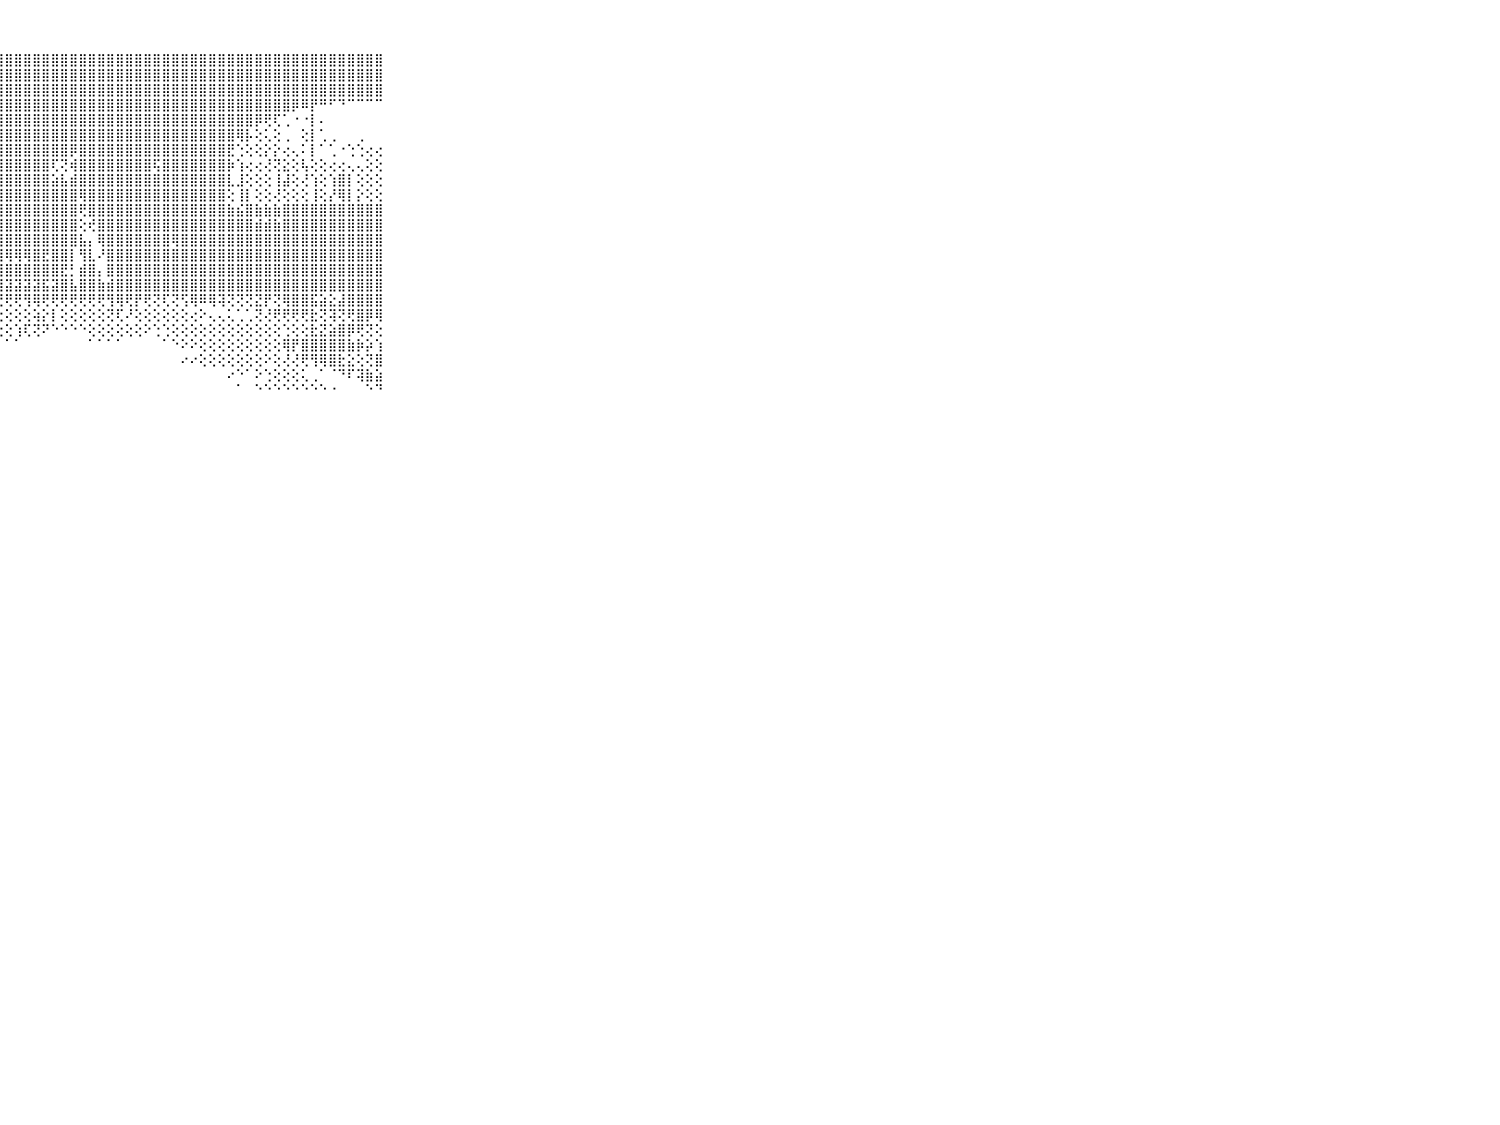

⠀⠀⠀⠀⠀⠀⠀⠀⠀⠀⠀⢿⣿⣿⣿⣿⣿⣿⣿⣿⣿⣿⣿⣿⣿⣿⣿⣿⣿⣿⣿⣿⣿⣿⣿⣿⣿⣿⣿⣿⣿⣿⣿⣿⣿⣿⣿⣿⣿⣿⣿⣿⣿⣿⣿⣿⣿⣿⣿⣿⣿⣿⣿⣿⣿⣿⣿⣿⣿⠀⠀⠀⠀⠀⠀⠀⠀⠀⠀⠀⠀
⠀⠀⠀⠀⠀⠀⠀⠀⠀⠀⠀⣿⣯⣽⣿⣿⣿⣿⣿⣿⣿⣿⣿⣿⣿⣿⣿⣿⣿⣿⣿⣿⣿⣿⣿⣿⣿⣿⣿⣿⣿⣿⣿⣿⣿⣿⣿⣿⣿⣿⣿⣿⣿⣿⣿⣿⣿⣿⣿⣿⣿⣿⣿⣿⣿⣿⣿⣿⣿⠀⠀⠀⠀⠀⠀⠀⠀⠀⠀⠀⠀
⠀⠀⠀⠀⠀⠀⠀⠀⠀⠀⠀⣷⣷⣿⣿⣿⣿⣿⣿⣿⣿⣿⣿⣿⣿⣿⣿⣿⣿⣿⣿⣿⣿⣿⣿⣿⣿⣿⣿⣿⣿⣿⣿⣿⣿⣿⣿⣿⣿⣿⣿⣿⣿⣿⣿⣿⣿⣿⣿⣿⣿⣿⣿⣿⣿⣿⣿⣿⣿⠀⠀⠀⠀⠀⠀⠀⠀⠀⠀⠀⠀
⠀⠀⠀⠀⠀⠀⠀⠀⠀⠀⠀⢿⣾⣾⣽⣿⣿⣿⣿⣿⣿⣿⣿⣿⣿⣿⣿⣿⣿⣿⣿⣿⣿⣿⣿⣿⣿⣿⣿⣿⣿⣿⣿⣿⣿⣿⣿⣿⣿⣿⣿⣿⣿⣿⣿⣿⣿⣿⣿⡿⠿⡟⠛⠋⠙⠉⠉⠉⠉⠀⠀⠀⠀⠀⠀⠀⠀⠀⠀⠀⠀
⠀⠀⠀⠀⠀⠀⠀⠀⠀⠀⠀⣾⣷⣷⣾⣿⣿⣿⣿⣿⣿⣿⣿⣿⣿⣿⣿⣿⣿⣿⣿⣿⣿⣿⣿⣿⣿⣿⣿⣿⣿⣿⣿⣿⣿⣿⣿⣿⣿⣿⣿⣿⣿⣿⣿⡿⢟⢏⢁⠐⠐⡇⠄⠀⠀⠀⠀⠀⠀⠀⠀⠀⠀⠀⠀⠀⠀⠀⠀⠀⠀
⠀⠀⠀⠀⠀⠀⠀⠀⠀⠀⠀⣿⣿⣿⣿⣿⣿⣿⣿⣿⣿⣿⣿⣿⣿⣿⣿⣿⣿⣿⣿⣿⣿⣿⣿⣿⣿⣿⣿⣿⣿⣿⣿⣿⣿⣿⣿⣿⣿⣿⣿⣿⣿⢿⡧⢕⢅⢕⢀⠀⢕⡇⢁⢀⠀⠀⢀⠀⠀⠀⠀⠀⠀⠀⠀⠀⠀⠀⠀⠀⠀
⠀⠀⠀⠀⠀⠀⠀⠀⠀⠀⠀⣿⣿⣿⣿⣿⣿⡿⢿⣿⣿⣿⣿⣿⣿⣿⣿⣿⣿⣿⣿⣿⣿⣿⣿⡿⣿⣿⣿⣿⣿⣿⣿⣿⣿⣿⣿⣿⣿⣿⣿⣿⣟⢑⢕⢕⡕⡕⢔⢄⠅⡇⠁⢁⠐⢑⢑⢔⢔⠀⠀⠀⠀⠀⠀⠀⠀⠀⠀⠀⠀
⠀⠀⠀⠀⠀⠀⠀⠀⠀⠀⠀⣿⣿⣿⣿⣿⣿⣿⣿⣿⣿⢿⣿⣿⣿⣿⣿⣿⣿⣿⣿⣿⣿⢏⢝⢾⣿⣿⣿⣿⣿⣿⣿⣿⢯⣿⣿⣿⣿⣿⣿⣿⡷⢱⢔⢔⢜⢝⣕⢕⢧⢕⢕⢔⢔⢄⢄⢕⢕⠀⠀⠀⠀⠀⠀⠀⠀⠀⠀⠀⠀
⠀⠀⠀⠀⠀⠀⠀⠀⠀⠀⠀⣿⣿⣿⣿⣿⣿⣿⣿⣿⣿⣷⣿⣿⣿⣿⣿⣿⣿⣿⣿⣿⣿⣵⣧⣾⣿⣿⣿⣿⣿⣿⣿⣿⣿⣿⣿⣿⣿⣿⣿⣿⣇⣸⢕⢕⢕⢸⣼⢕⢜⢱⢕⢱⣿⡇⢕⢕⢕⠀⠀⠀⠀⠀⠀⠀⠀⠀⠀⠀⠀
⠀⠀⠀⠀⠀⠀⠀⠀⠀⠀⠀⣿⣿⣿⣿⣿⣿⣿⣿⣿⣿⣿⣿⣿⣿⣿⣿⣿⣿⣿⣿⣿⣿⣿⣿⣿⢿⣿⣿⣿⣿⣿⣿⣿⣿⣿⣿⣿⣿⣿⣿⣿⢕⢸⡇⢕⢕⢜⢕⢕⢕⢸⢕⡜⢿⡇⡕⢕⢕⠀⠀⠀⠀⠀⠀⠀⠀⠀⠀⠀⠀
⠀⠀⠀⠀⠀⠀⠀⠀⠀⠀⠀⣿⣿⣿⣿⣿⣿⣿⣿⣿⣿⣿⣿⣿⣿⣿⣿⣿⣿⣿⣿⣿⣿⣿⣿⣿⢟⣿⣿⣿⣿⣿⣿⣿⣿⣿⣿⣿⣿⣿⣿⣿⣷⣮⣿⣷⣷⣷⣿⣿⣿⣿⣿⣿⣿⣿⣿⣿⣿⠀⠀⠀⠀⠀⠀⠀⠀⠀⠀⠀⠀
⠀⠀⠀⠀⠀⠀⠀⠀⠀⠀⠀⣿⣿⣿⣿⣿⣿⣿⣿⣿⣿⣿⣿⣿⣿⣽⣿⣿⣿⣿⣿⣿⣿⣿⣿⣿⢕⢞⣿⣿⣿⣿⣿⣿⣿⣿⣿⣿⣿⣿⣿⣿⣿⣿⣿⣾⣾⣷⣿⣿⣿⣿⣿⣿⣿⣿⣿⣿⣿⠀⠀⠀⠀⠀⠀⠀⠀⠀⠀⠀⠀
⠀⠀⠀⠀⠀⠀⠀⠀⠀⠀⠀⣿⣿⣿⣿⣿⣿⣿⣿⣿⣿⣿⣿⣿⣿⣿⣿⣿⣿⣿⣿⣿⣿⣿⣿⣿⣧⡄⢿⣿⣿⣿⣿⣿⣿⣿⢿⣿⣿⣿⣿⣿⣿⣿⣿⣿⣿⣿⣿⣿⣿⣿⣿⣿⣿⣿⣿⣿⣿⠀⠀⠀⠀⠀⠀⠀⠀⠀⠀⠀⠀
⠀⠀⠀⠀⠀⠀⠀⠀⠀⠀⠀⣿⣿⣿⣿⣿⣿⣿⣿⣿⣿⣿⣿⣿⣿⣫⣿⣿⢿⢿⢿⣿⣟⣿⣿⡇⢻⣇⠜⣿⣿⣿⣿⣿⣿⣿⣿⣿⣿⣿⣿⣿⣿⣿⣿⣿⣿⣿⣿⣿⣿⣿⣿⣿⣿⣿⣿⣿⣿⠀⠀⠀⠀⠀⠀⠀⠀⠀⠀⠀⠀
⠀⠀⠀⠀⠀⠀⠀⠀⠀⠀⠀⣿⣿⣿⣿⣿⣿⣿⢿⣿⣿⣻⣿⣿⣿⣷⣷⣾⣿⣿⣿⣿⣿⣿⣟⡃⣾⣿⡄⣿⣿⣿⣿⣿⣿⣿⣿⣿⣿⣿⣿⣿⣿⣿⣿⣿⣿⣿⣿⣿⣿⣿⣿⣿⣿⣿⣿⣿⣿⠀⠀⠀⠀⠀⠀⠀⠀⠀⠀⠀⠀
⠀⠀⠀⠀⠀⠀⠀⠀⠀⠀⠀⣟⣫⣹⣟⣷⣷⣾⣿⣿⣿⣿⣿⣿⣿⣯⣽⣽⣽⣽⣽⣽⣯⣽⣿⣧⣿⣿⣷⣾⣿⣿⣿⣿⣿⣿⣿⣿⣿⣿⣿⣿⣿⣿⣿⣿⣿⣿⣿⣿⣿⣿⣿⣿⣿⣿⣿⣿⣿⠀⠀⠀⠀⠀⠀⠀⠀⠀⠀⠀⠀
⠀⠀⠀⠀⠀⠀⠀⠀⠀⠀⠀⣿⣿⢿⢿⢿⢿⢿⣿⣿⣿⡿⢿⣿⣿⢿⢿⢟⢟⢟⢻⢿⢟⢟⢟⢟⢟⢟⢟⢻⢿⢟⡟⢟⢝⢏⢝⢫⢿⠿⢿⢽⢝⢝⢝⣝⡟⢝⢿⣿⣿⣯⣵⣕⣼⣿⣿⣿⣿⠀⠀⠀⠀⠀⠀⠀⠀⠀⠀⠀⠀
⠀⠀⠀⠀⠀⠀⠀⠀⠀⠀⠀⠁⢁⢁⢕⢕⢕⢜⡝⢇⢝⢕⢞⢟⡻⢇⢕⢕⢕⢕⢕⢵⡕⡇⢕⢕⢕⢕⢕⢝⢏⠜⢕⢕⢕⢕⢕⢕⢔⠕⢄⢄⢅⢁⢁⢝⢜⢟⢟⢟⢟⣗⢝⢽⢝⢟⣿⡿⢿⠀⠀⠀⠀⠀⠀⠀⠀⠀⠀⠀⠀
⠀⠀⠀⠀⠀⠀⠀⠀⠀⠀⠀⠕⢕⢕⢕⢕⢕⢕⢕⢕⢕⢕⢕⢕⢗⢇⢕⢕⢕⢱⢏⢝⠝⠑⠑⠑⠑⢕⢕⢕⢕⢕⢕⠕⢑⢑⢕⢕⢕⢕⢕⢕⢕⢕⢕⢕⢕⢕⢑⢕⢕⣗⣝⣵⣿⡿⢟⢝⢕⠀⠀⠀⠀⠀⠀⠀⠀⠀⠀⠀⠀
⠀⠀⠀⠀⠀⠀⠀⠀⠀⠀⠀⠀⠑⠑⠑⢕⢕⢕⢕⢕⢕⠕⢕⢕⢕⢕⠕⠅⠁⠁⠀⠀⠀⠀⠀⠀⠀⠁⠁⠁⠁⠀⠀⠀⠀⠁⠑⠕⠕⢕⢕⢕⢕⢕⢕⢕⢕⢕⢿⡟⣿⣿⣿⣿⣿⣷⡷⡵⢱⠀⠀⠀⠀⠀⠀⠀⠀⠀⠀⠀⠀
⠀⠀⠀⠀⠀⠀⠀⠀⠀⠀⠀⠀⠀⠀⠀⠀⠑⠁⠁⠁⠑⠁⠀⠀⠀⠀⠀⠀⠀⠀⠀⠀⠀⠀⠀⠀⠀⠀⠀⠀⠀⠀⠀⠀⠀⠀⠀⠔⠔⢕⢕⢕⢕⢕⢕⢕⠕⢕⢜⢜⢟⢻⢿⣿⣗⣕⢕⢝⣿⠀⠀⠀⠀⠀⠀⠀⠀⠀⠀⠀⠀
⠀⠀⠀⠀⠀⠀⠀⠀⠀⠀⠀⠀⠀⠀⠀⠀⠀⠀⠀⠀⠀⠀⠀⠀⠀⠀⠀⠀⠀⠀⠀⠀⠀⠀⠀⠀⠀⠀⠀⠀⠀⠀⠀⠀⠀⠀⠀⠀⠀⠀⠀⠀⠔⠑⠁⠕⢑⢕⢕⢕⢅⢀⠁⠈⠙⠏⢽⣷⣵⠀⠀⠀⠀⠀⠀⠀⠀⠀⠀⠀⠀
⠀⠀⠀⠀⠀⠀⠀⠀⠀⠀⠀⠀⠀⠀⠀⠀⠀⠀⠀⠀⠀⠀⠀⠀⠀⠀⠀⠀⠀⠀⠀⠀⠀⠀⠀⠀⠀⠀⠀⠀⠀⠀⠀⠀⠀⠀⠀⠀⠀⠀⠀⠀⠀⠁⠀⠑⠑⠑⠑⠑⠑⠑⠑⠐⠀⠀⠀⠑⠙⠀⠀⠀⠀⠀⠀⠀⠀⠀⠀⠀⠀